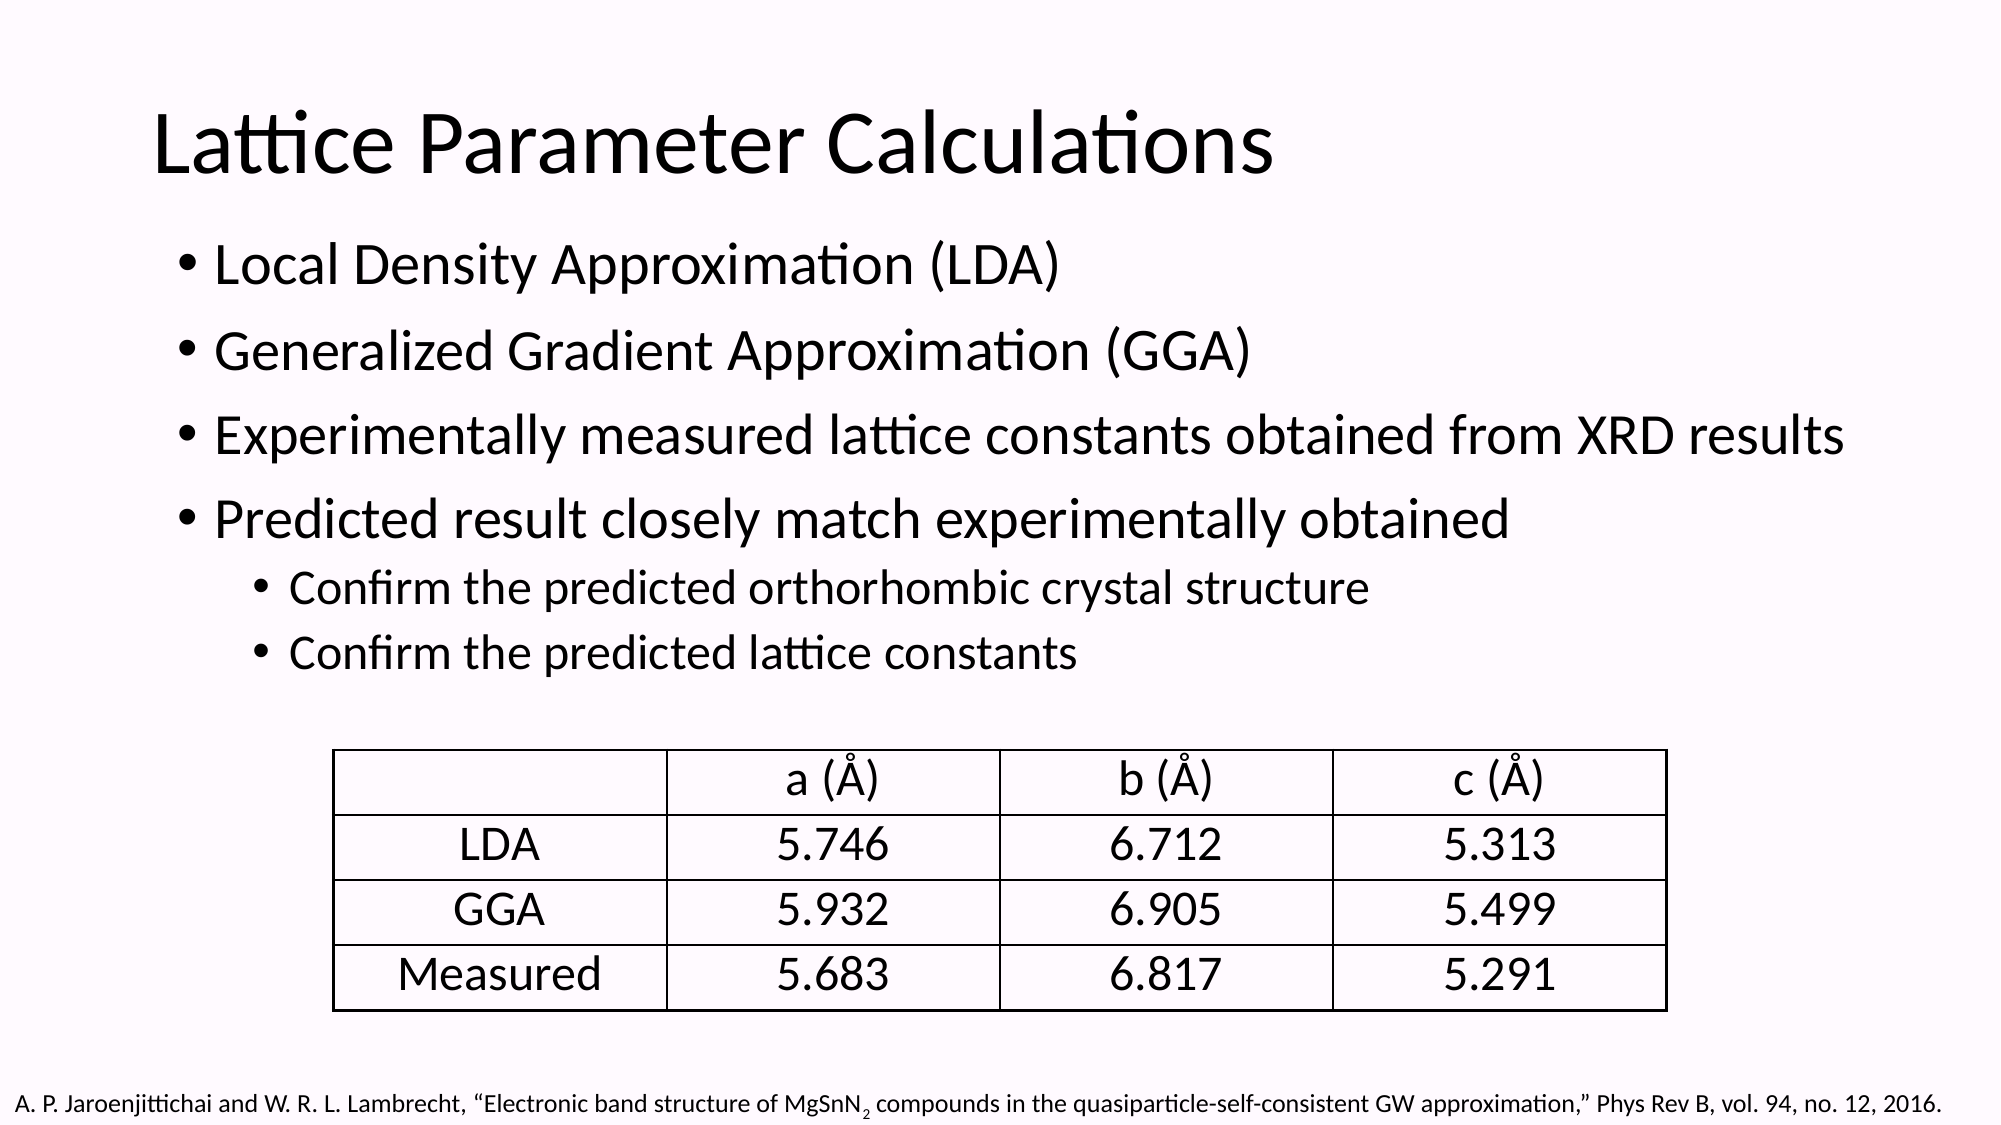

Lattice Parameter Calculations
Local Density Approximation (LDA)
Generalized Gradient Approximation (GGA)
Experimentally measured lattice constants obtained from XRD results
Predicted result closely match experimentally obtained
Confirm the predicted orthorhombic crystal structure
Confirm the predicted lattice constants
|  | a (Å) | b (Å) | c (Å) |
| --- | --- | --- | --- |
| LDA | 5.746 | 6.712 | 5.313 |
| GGA | 5.932 | 6.905 | 5.499 |
| Measured | 5.683 | 6.817 | 5.291 |
A. P. Jaroenjittichai and W. R. L. Lambrecht, “Electronic band structure of MgSnN2 compounds in the quasiparticle-self-consistent GW approximation,” Phys Rev B, vol. 94, no. 12, 2016.